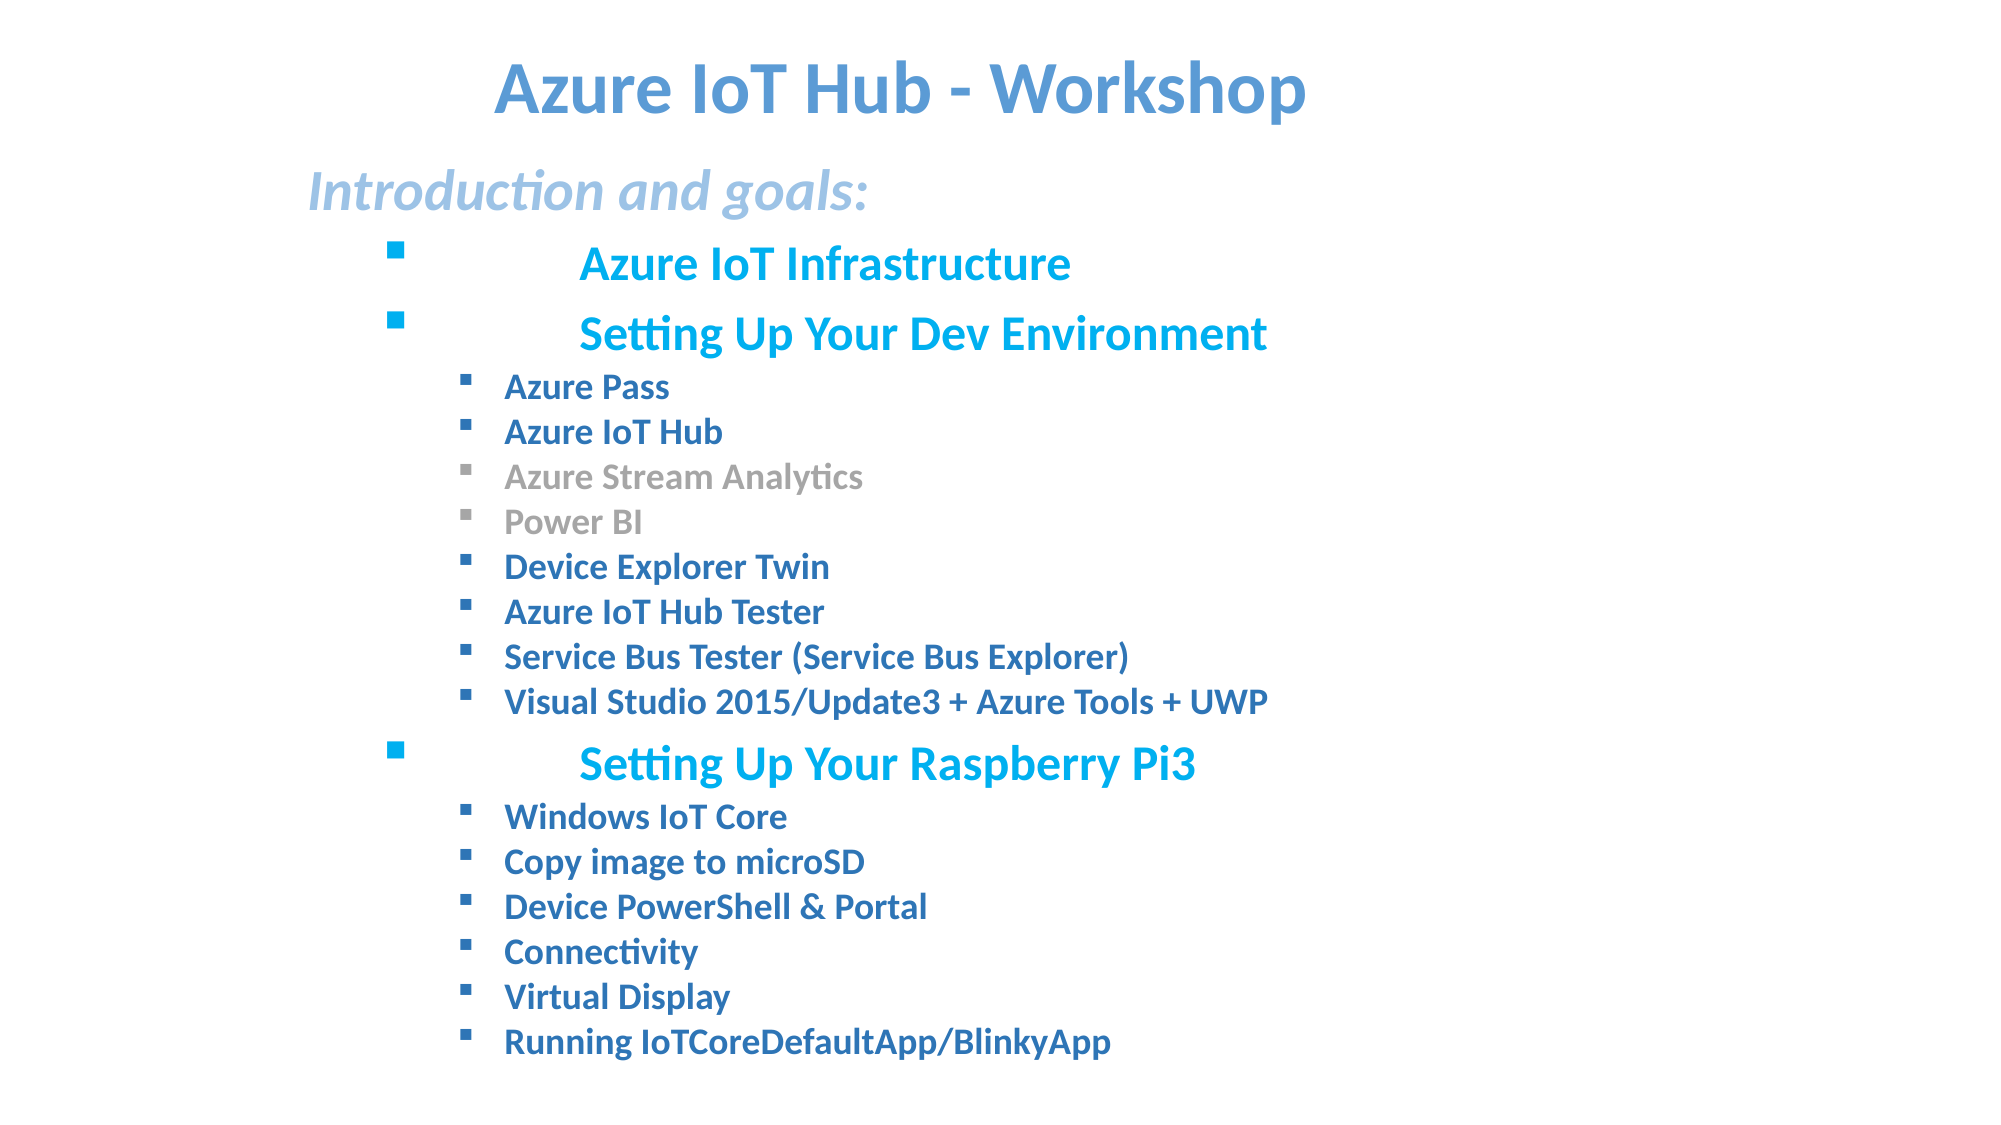

Azure IoT Hub - Workshop
Introduction and goals:
	Azure IoT Infrastructure
	Setting Up Your Dev Environment
Azure Pass
Azure IoT Hub
Azure Stream Analytics
Power BI
Device Explorer Twin
Azure IoT Hub Tester
Service Bus Tester (Service Bus Explorer)
Visual Studio 2015/Update3 + Azure Tools + UWP
	Setting Up Your Raspberry Pi3
Windows IoT Core
Copy image to microSD
Device PowerShell & Portal
Connectivity
Virtual Display
Running IoTCoreDefaultApp/BlinkyApp